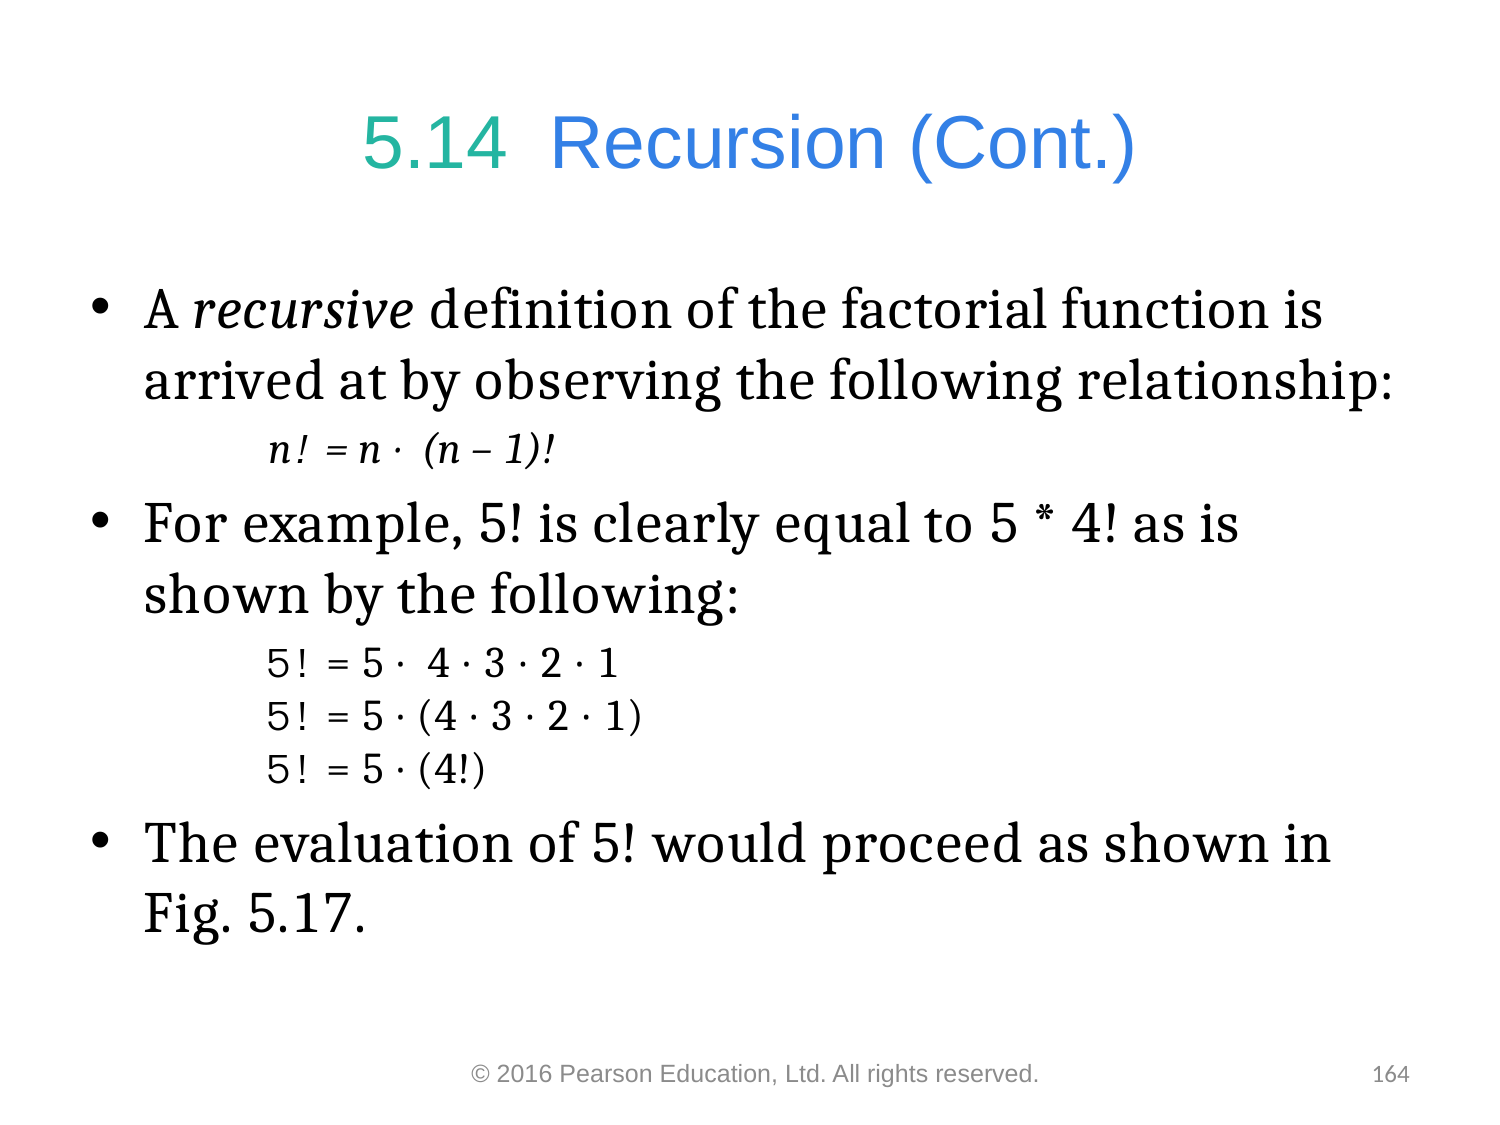

# 5.14  Recursion (Cont.)
A recursive definition of the factorial function is arrived at by observing the following relationship:
	n! = n ·  (n – 1)!
For example, 5! is clearly equal to 5 * 4! as is shown by the following:
	5! = 5 ·  4 · 3 · 2 · 1
5! = 5 · (4 · 3 · 2 · 1)
5! = 5 · (4!)
The evaluation of 5! would proceed as shown in Fig. 5.17.
© 2016 Pearson Education, Ltd. All rights reserved.
164